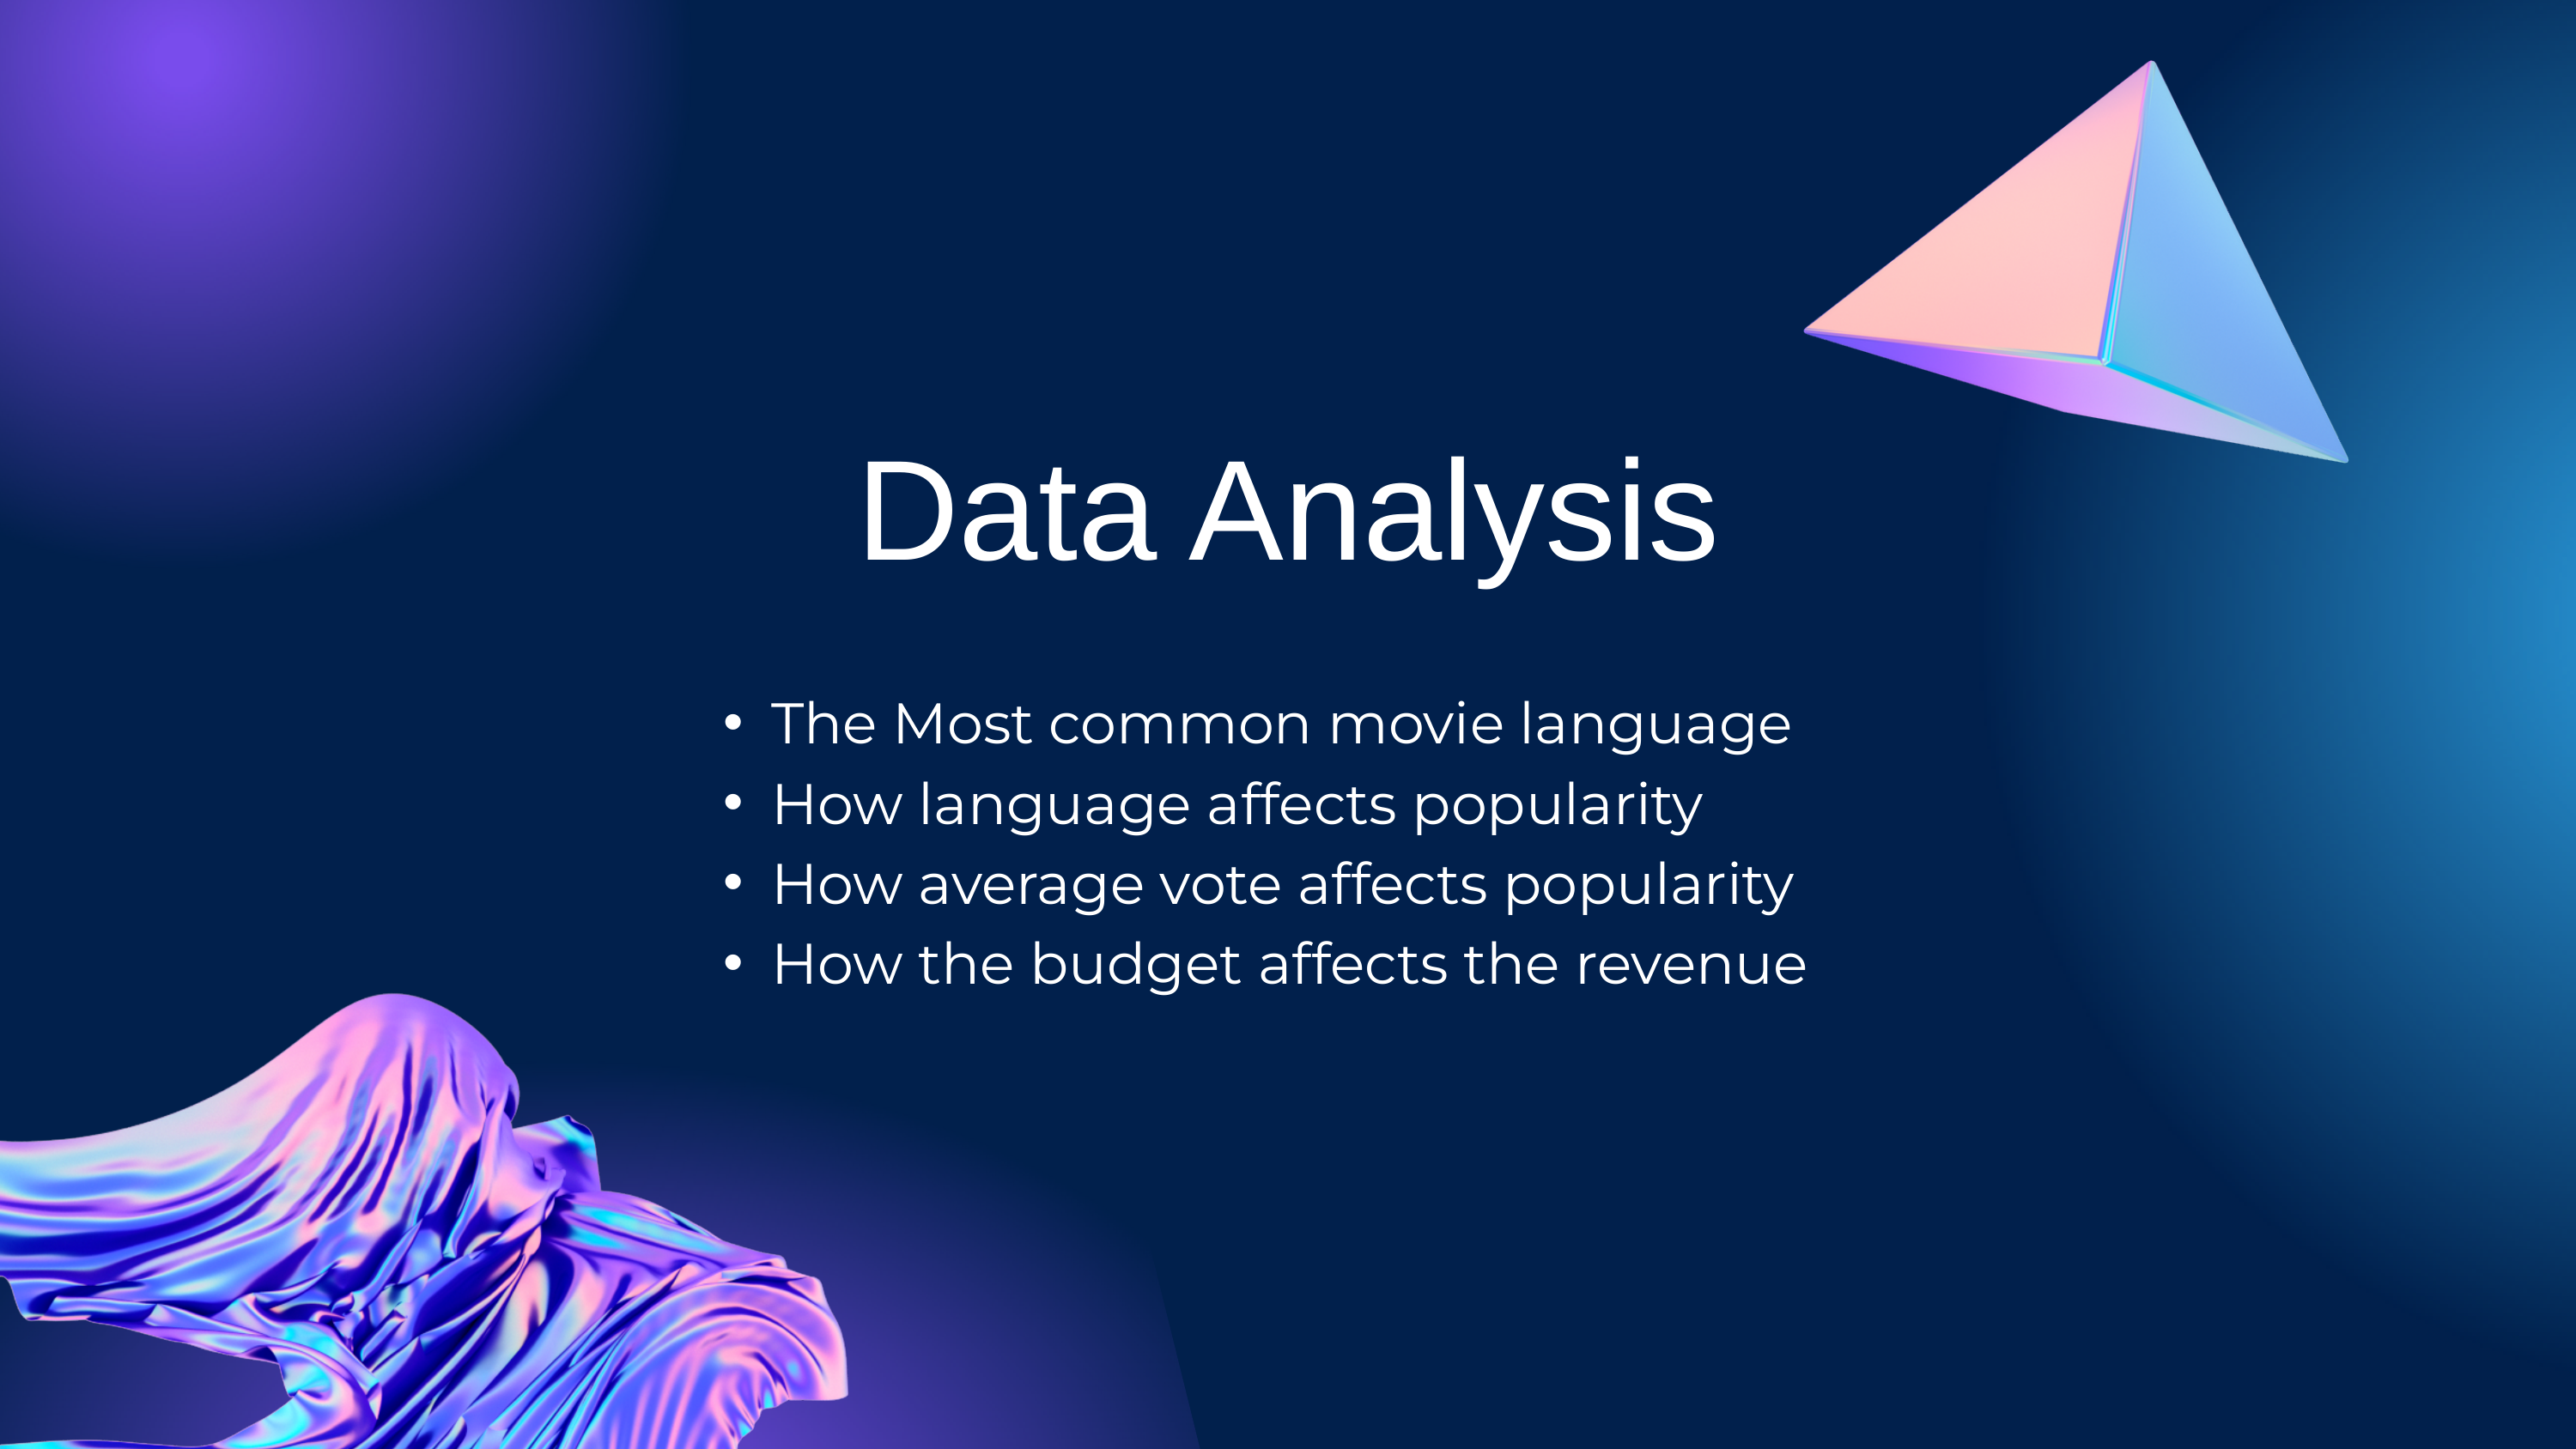

Data Analysis
The Most common movie language
How language affects popularity
How average vote affects popularity
How the budget affects the revenue